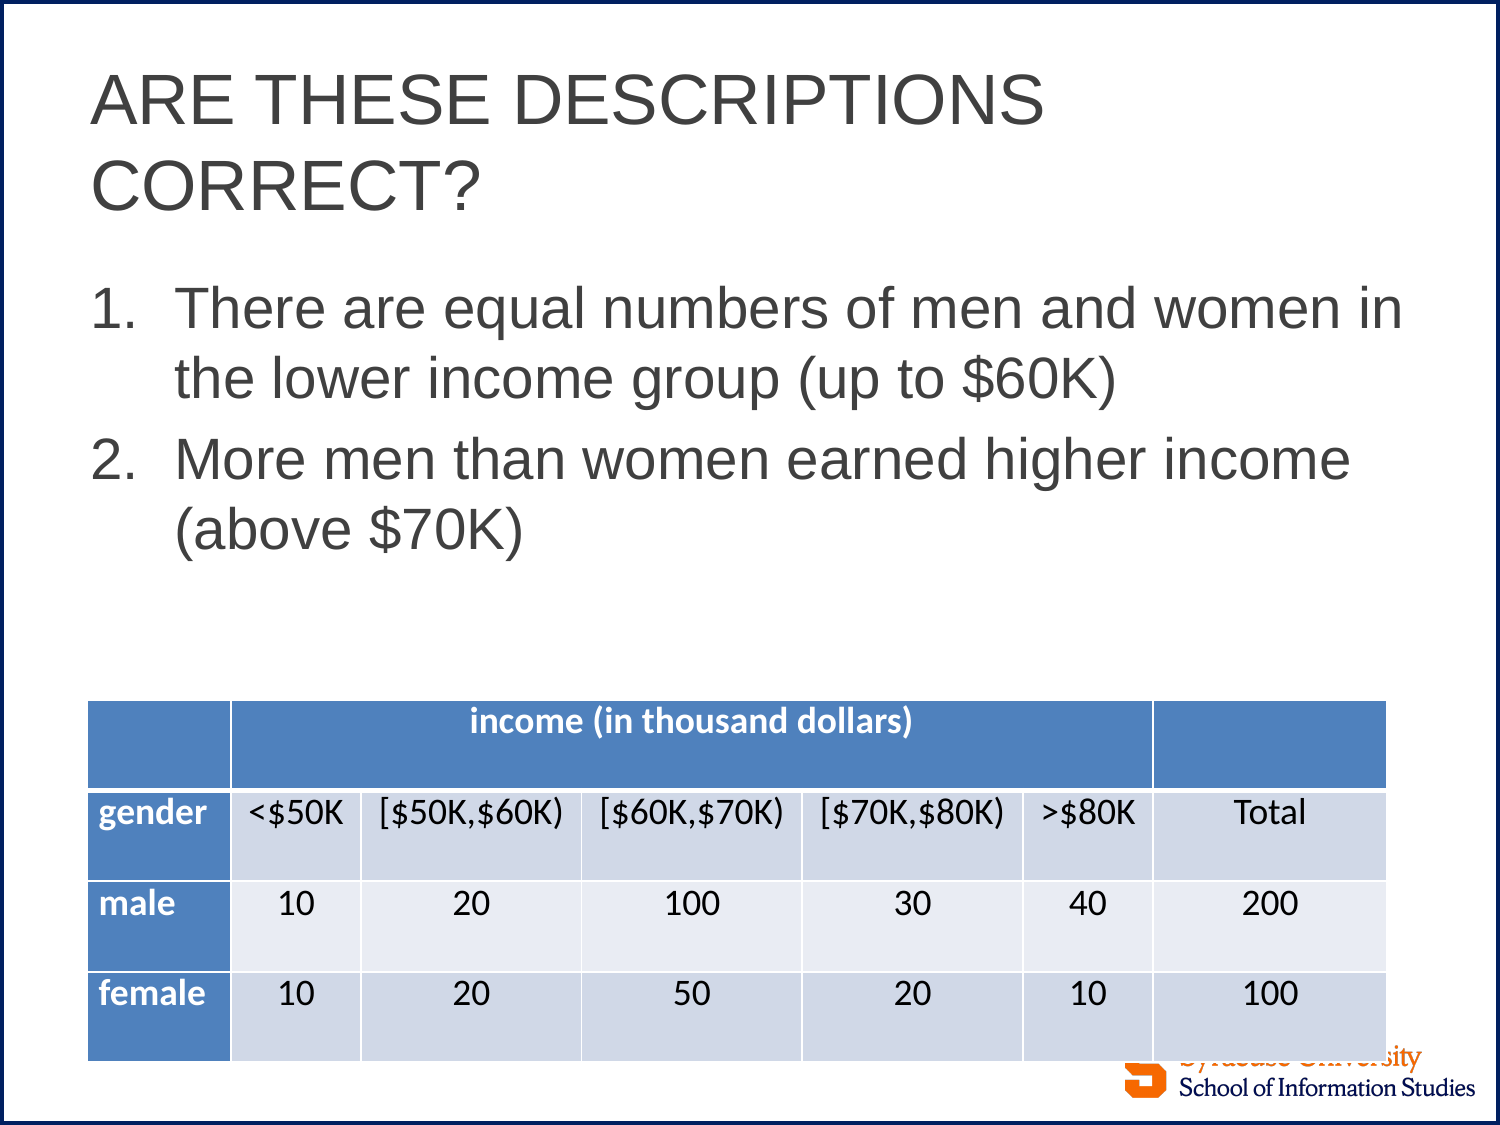

# ARE THESE DESCRIPTIONS CORRECT?
There are equal numbers of men and women in the lower income group (up to $60K)
More men than women earned higher income (above $70K)
|  | income (in thousand dollars) |  |  |  |  |  |
| --- | --- | --- | --- | --- | --- | --- |
| gender | <$50K | [$50K,$60K) | [$60K,$70K) | [$70K,$80K) | >$80K | Total |
| male | 10 | 20 | 100 | 30 | 40 | 200 |
| female | 10 | 20 | 50 | 20 | 10 | 100 |